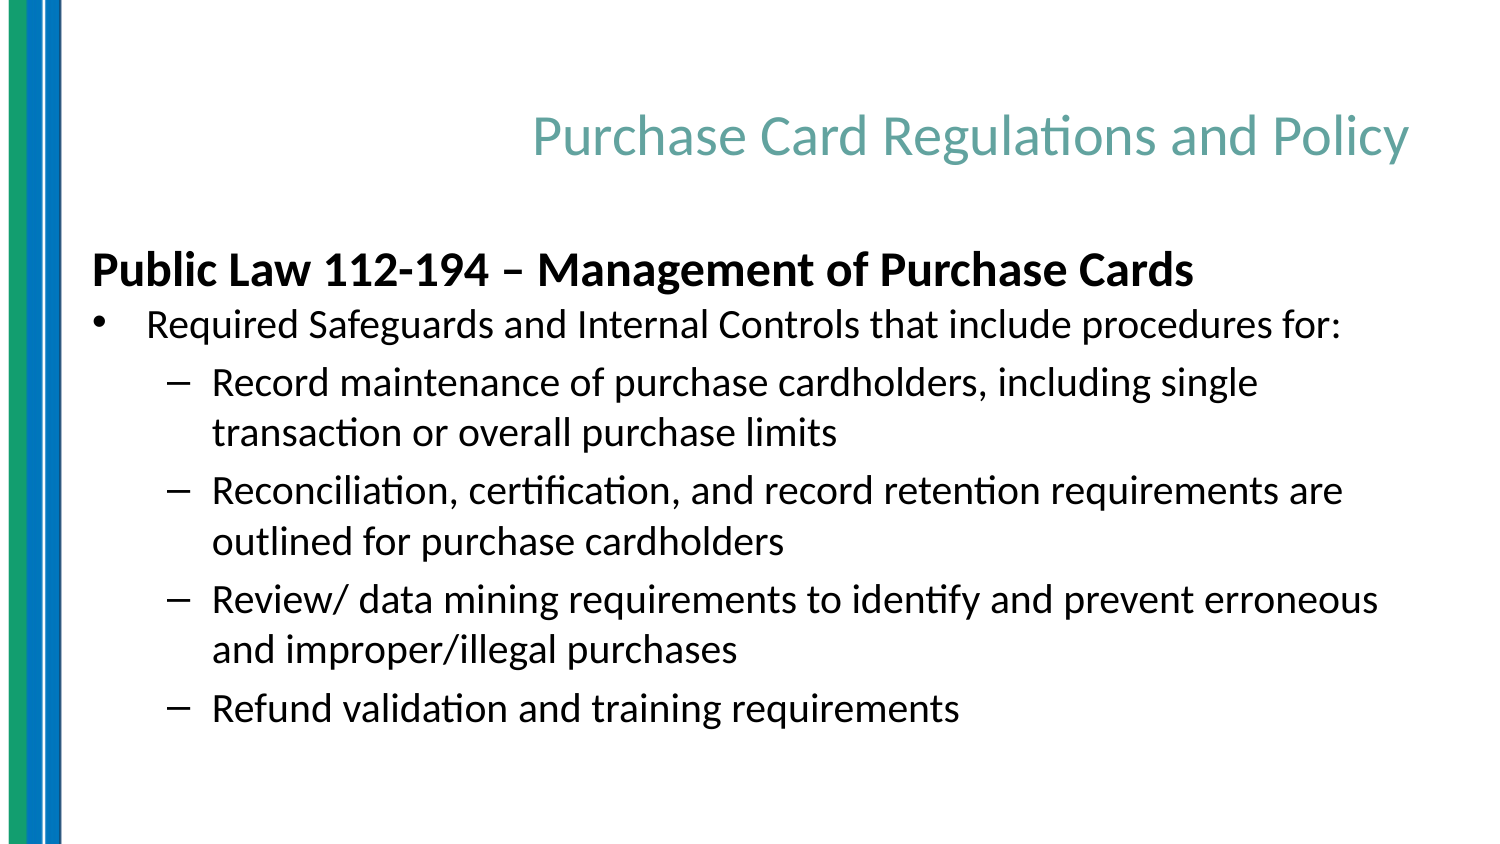

# Purchase Card Regulations and Policy
Public Law 112-194 – Management of Purchase Cards
Required Safeguards and Internal Controls that include procedures for:
Record maintenance of purchase cardholders, including single transaction or overall purchase limits
Reconciliation, certification, and record retention requirements are outlined for purchase cardholders
Review/ data mining requirements to identify and prevent erroneous and improper/illegal purchases
Refund validation and training requirements